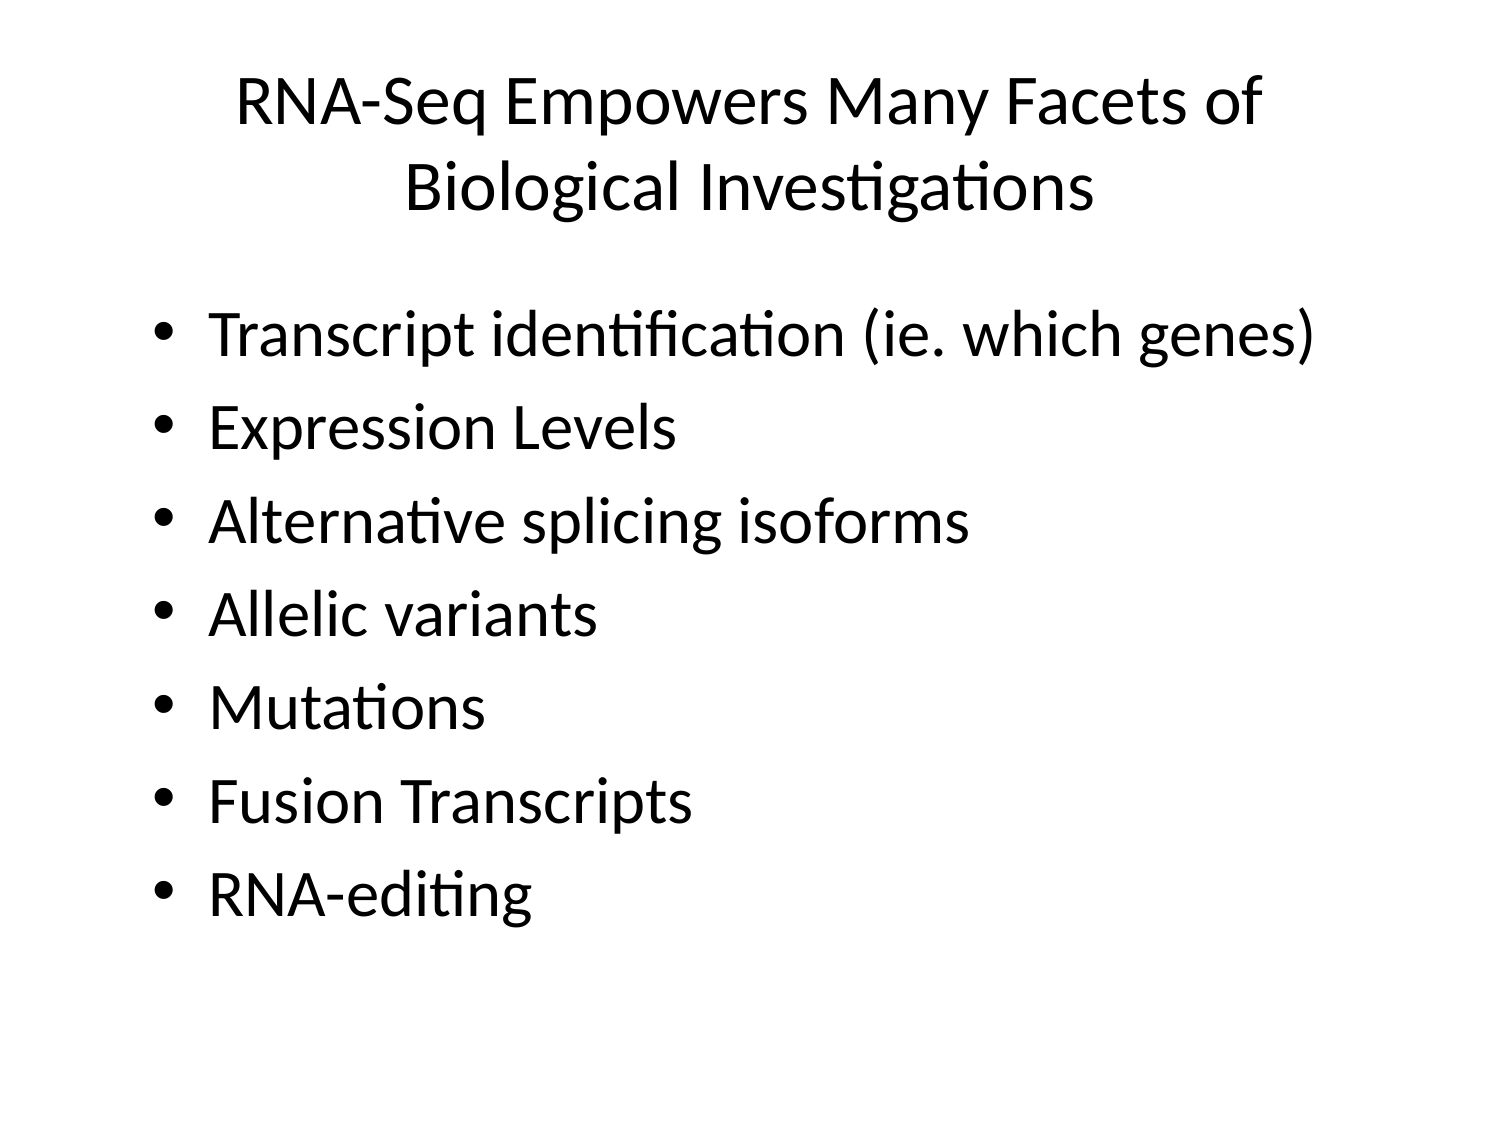

# RNA-Seq Empowers Many Facets of Biological Investigations
Transcript identification (ie. which genes)
Expression Levels
Alternative splicing isoforms
Allelic variants
Mutations
Fusion Transcripts
RNA-editing